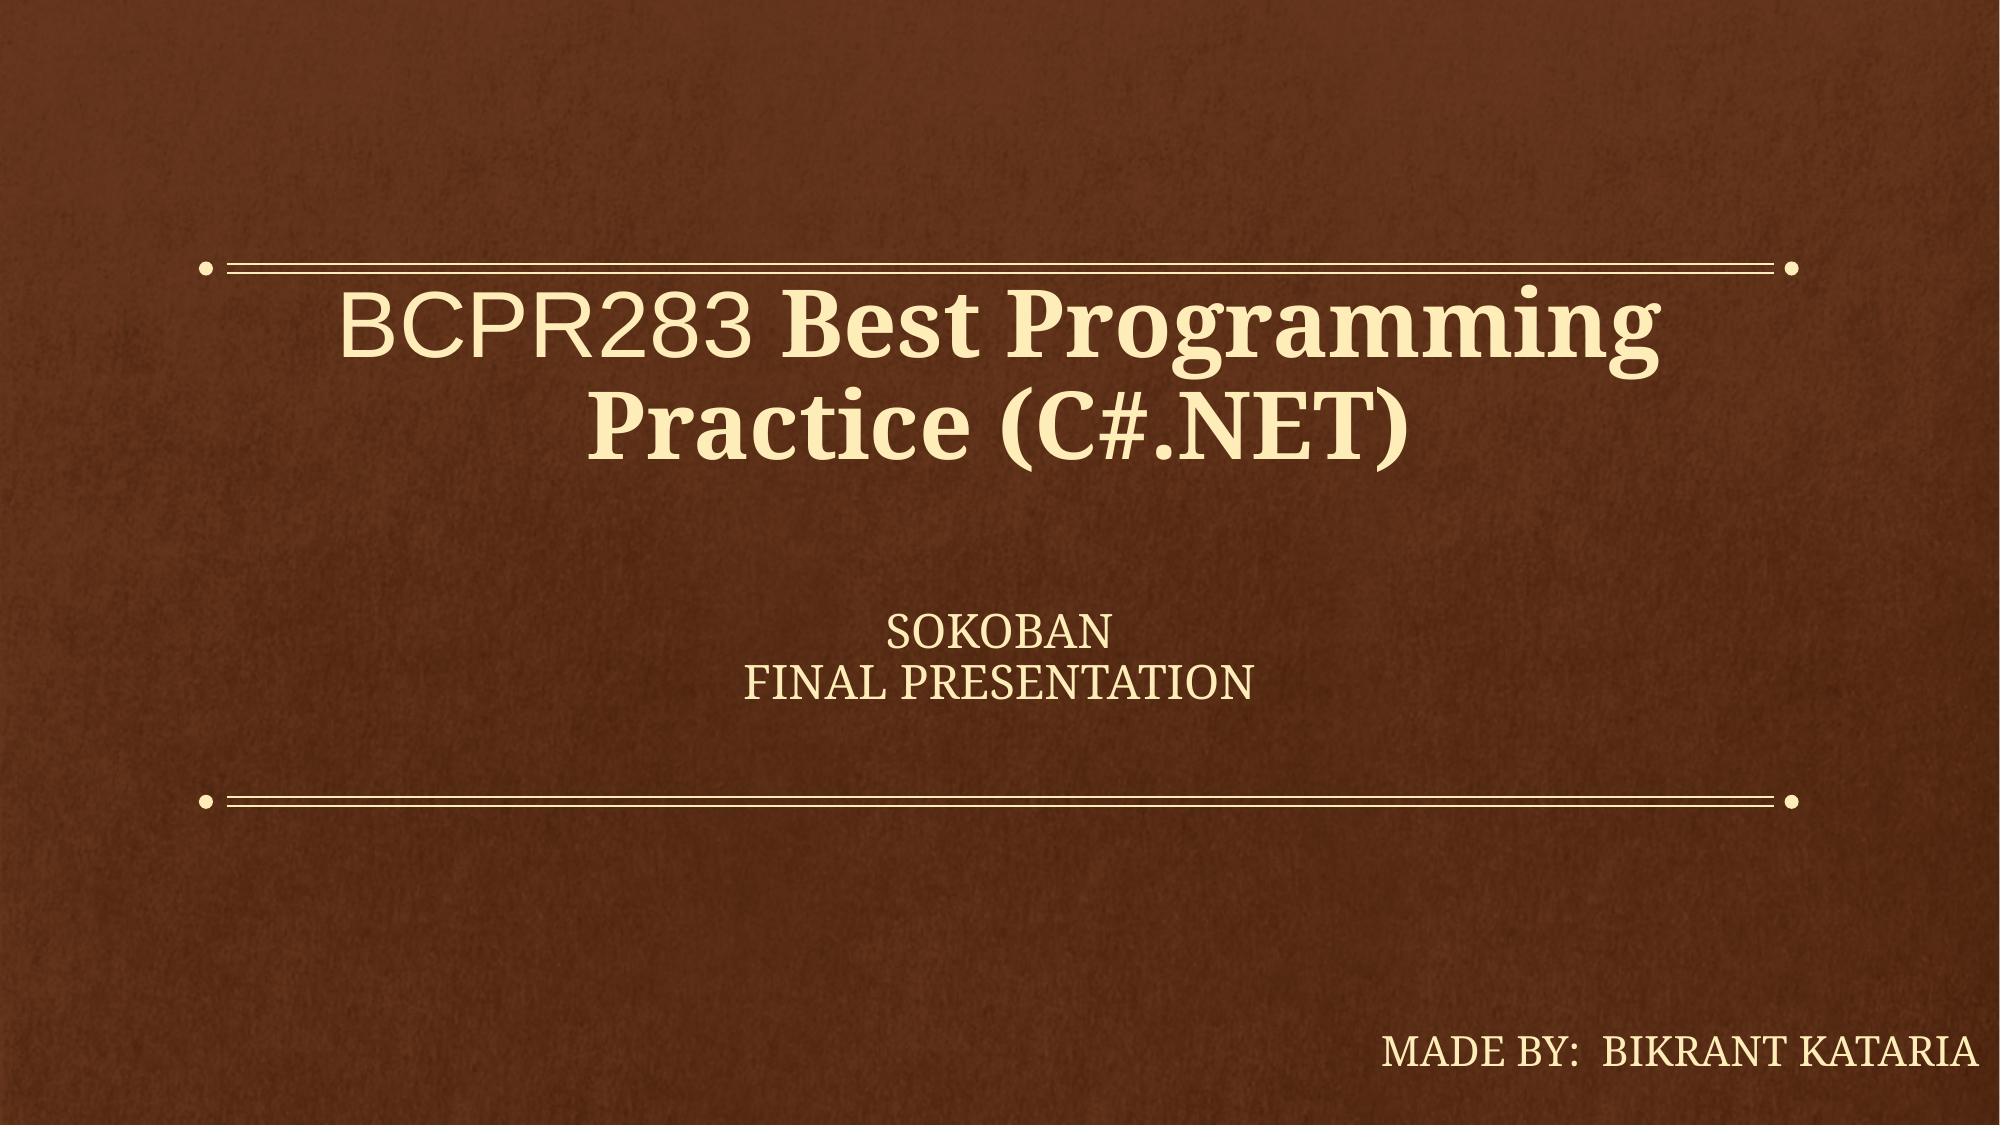

# BCPR283 Best Programming Practice (C#.NET)
Sokoban
Final Presentation
Made by:  Bikrant Kataria